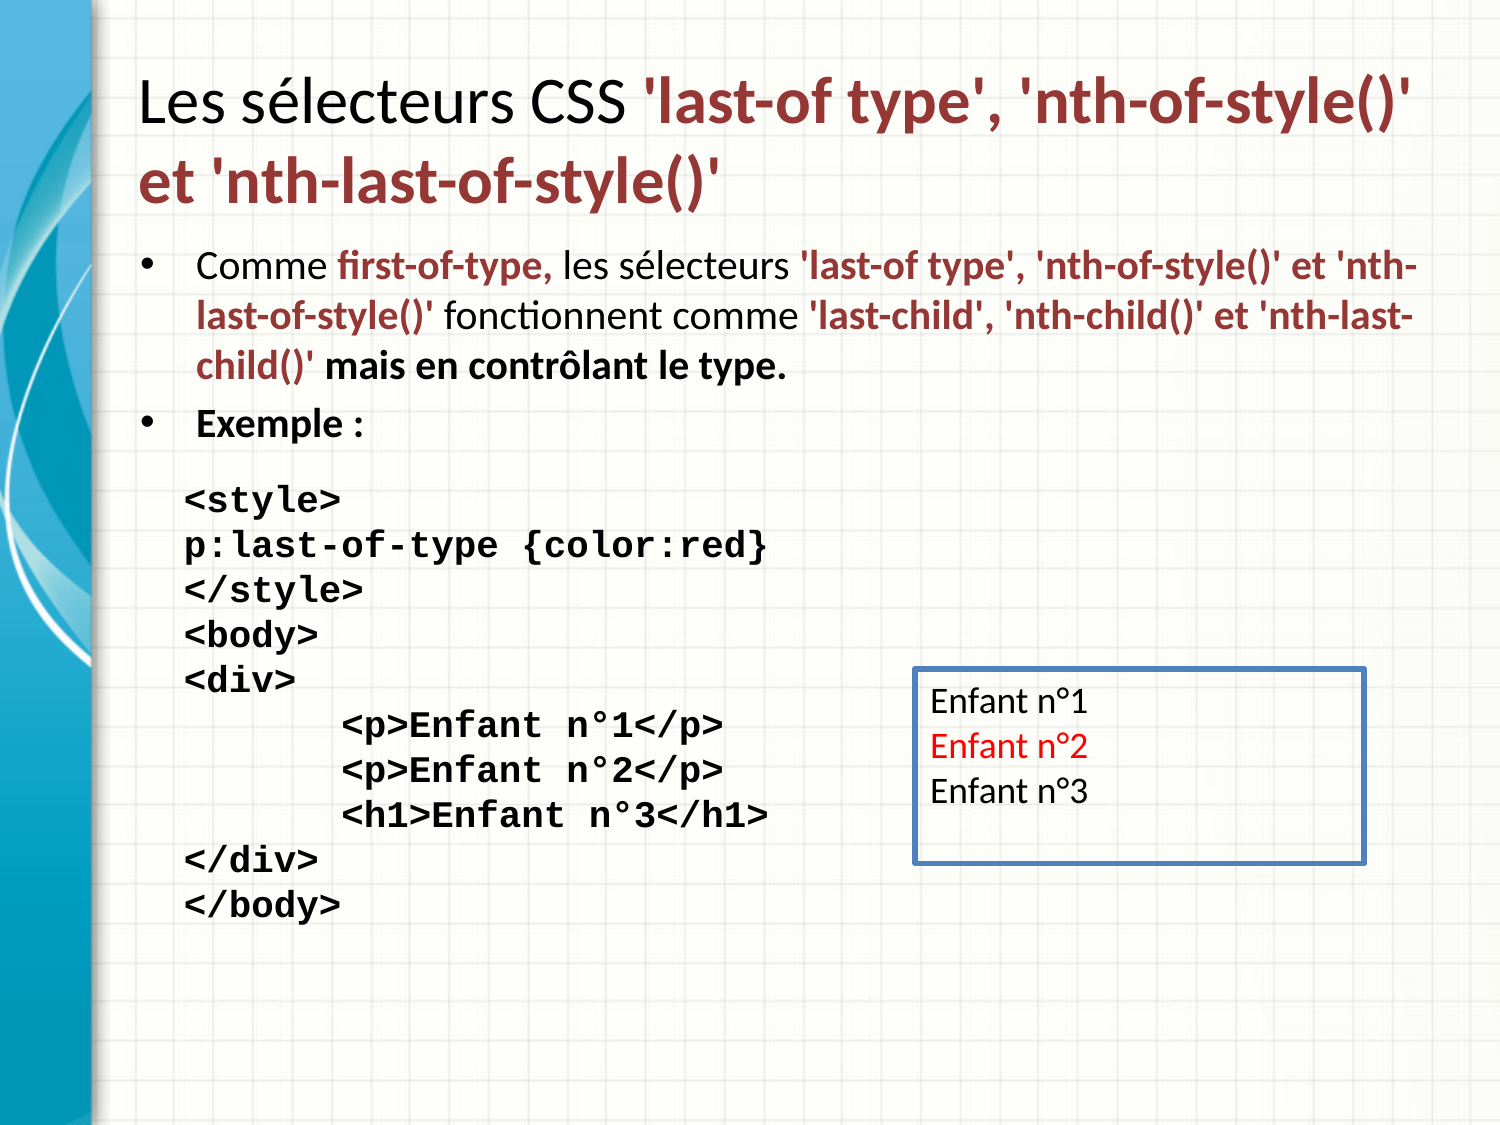

Les sélecteurs CSS 'last-of type', 'nth-of-style()' et 'nth-last-of-style()'
Comme first-of-type, les sélecteurs 'last-of type', 'nth-of-style()' et 'nth-last-of-style()' fonctionnent comme 'last-child', 'nth-child()' et 'nth-last-child()' mais en contrôlant le type.
Exemple :
<style>
p:last-of-type {color:red}
</style>
<body>
<div>
       <p>Enfant n°1</p>
       <p>Enfant n°2</p>
       <h1>Enfant n°3</h1>
</div>
</body>
Enfant n°1
Enfant n°2
Enfant n°3